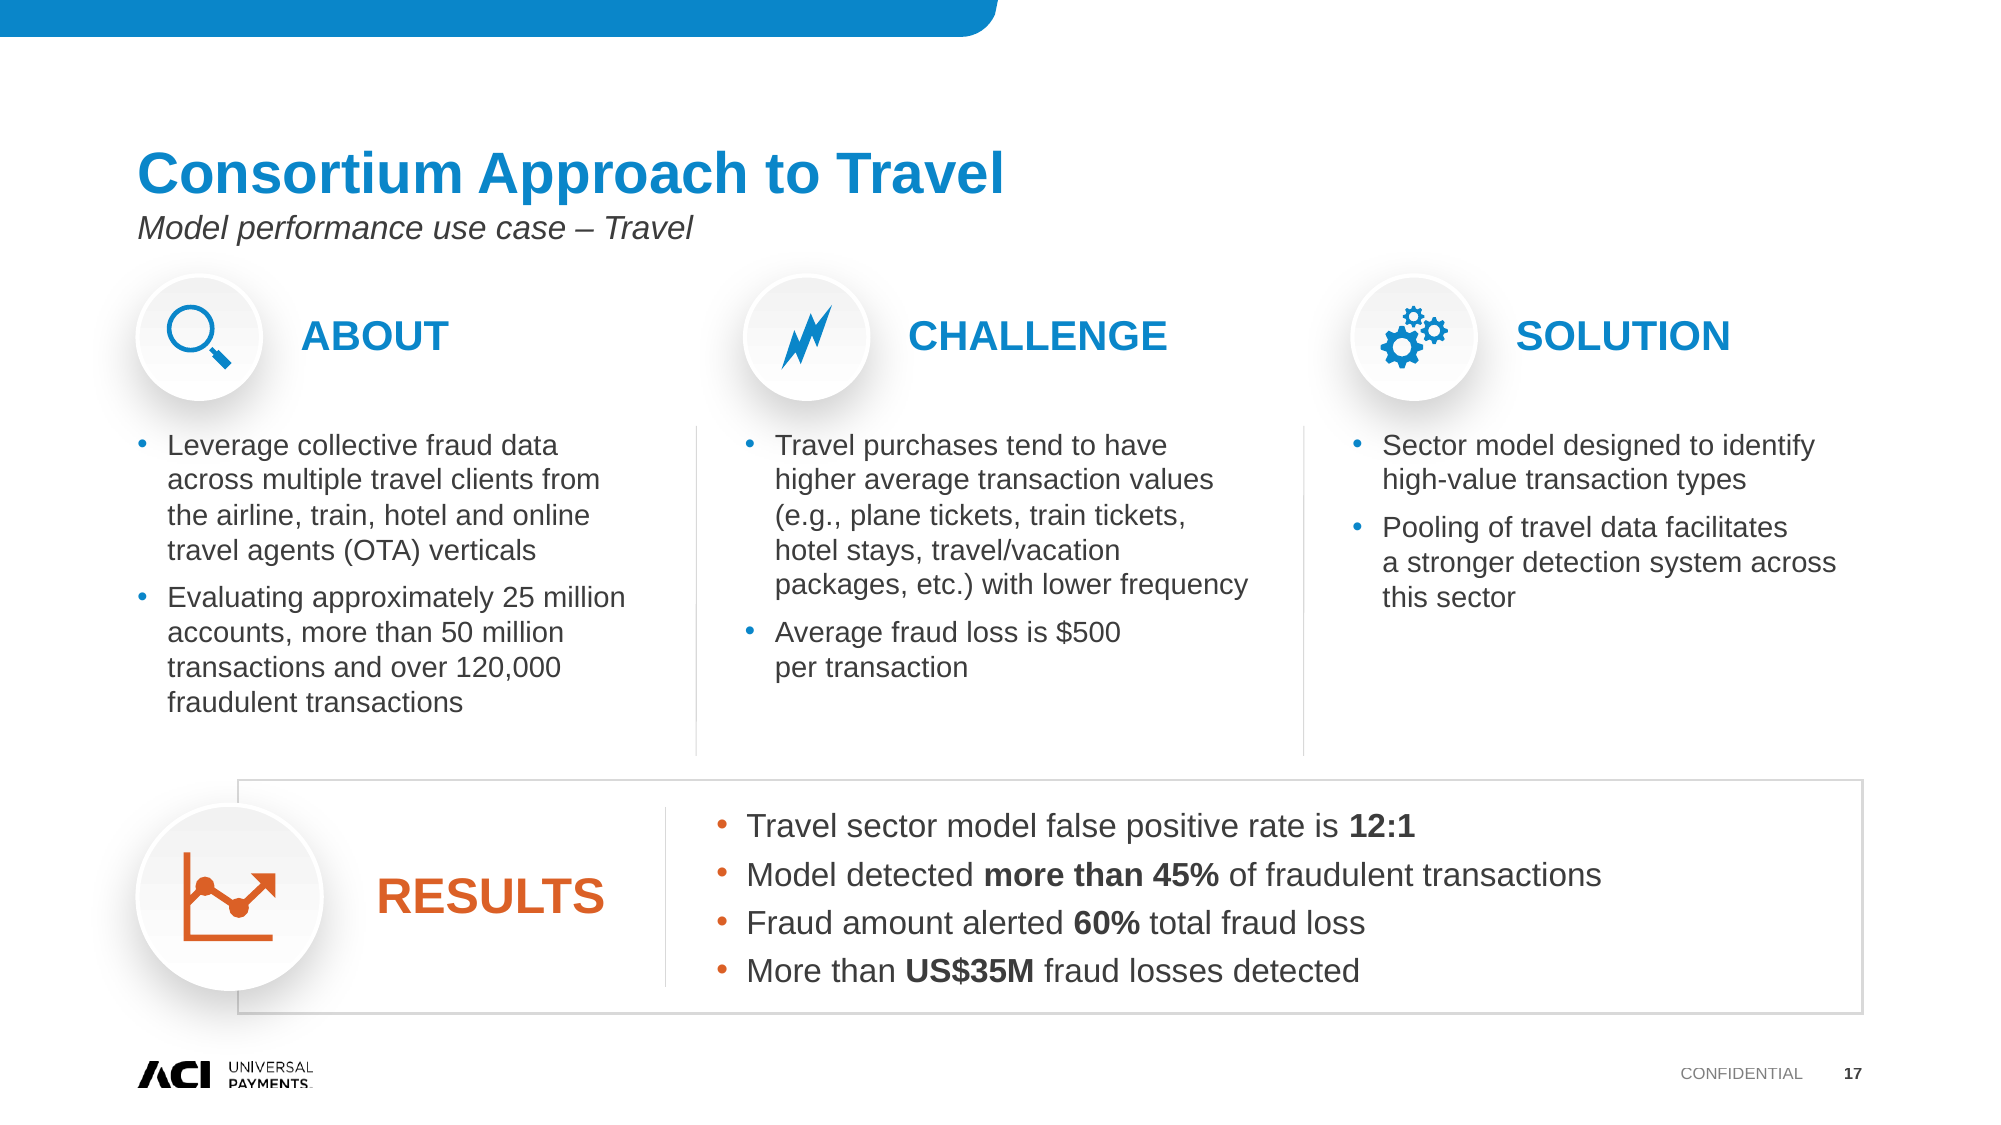

# Consortium Approach to Travel
Model performance use case – Travel

CHALLENGE

SOLUTION
ABOUT
Leverage collective fraud data across multiple travel clients from
the airline, train, hotel and online travel agents (OTA) verticals
Evaluating approximately 25 million accounts, more than 50 million transactions and over 120,000 fraudulent transactions
Travel purchases tend to have higher average transaction values (e.g., plane tickets, train tickets, hotel stays, travel/vacation packages, etc.) with lower frequency
Average fraud loss is $500
per transaction
Sector model designed to identify high-value transaction types
Pooling of travel data facilitates
a stronger detection system across this sector

Travel sector model false positive rate is 12:1
Model detected more than 45% of fraudulent transactions
Fraud amount alerted 60% total fraud loss
More than US$35M fraud losses detected

RESULTS
Confidential
17